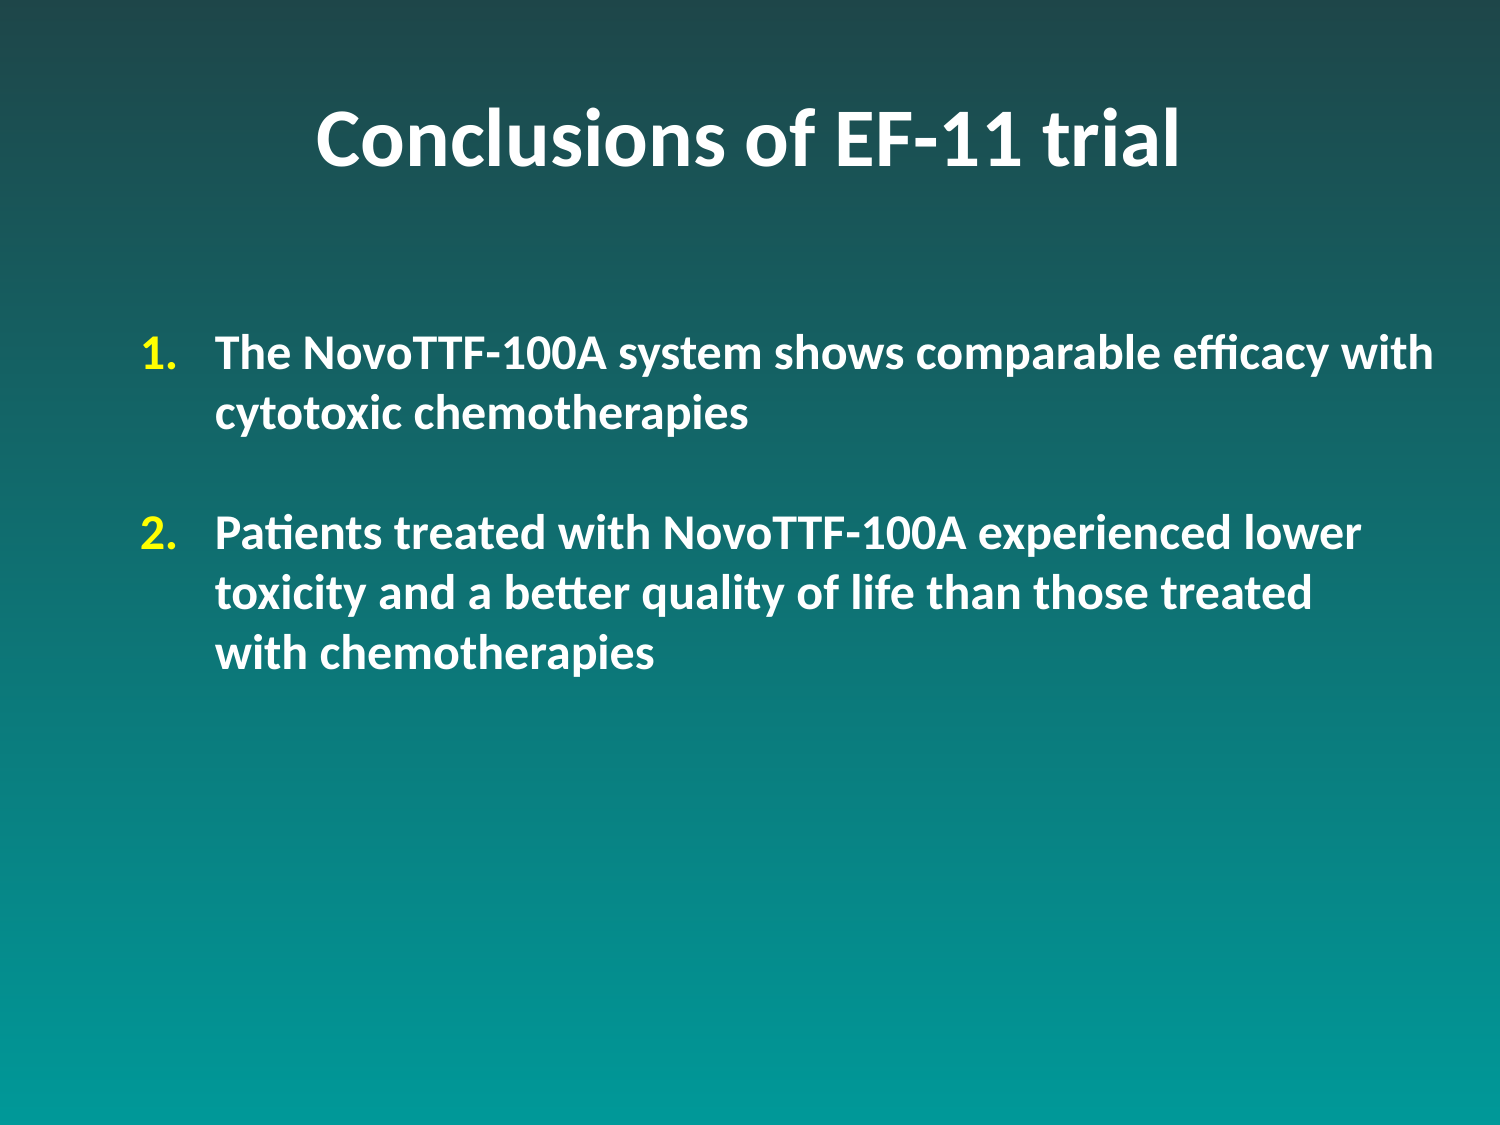

Conclusions of EF-11 trial
The NovoTTF-100A system shows comparable efficacy with cytotoxic chemotherapies

Patients treated with NovoTTF-100A experienced lower toxicity and a better quality of life than those treated
with chemotherapies